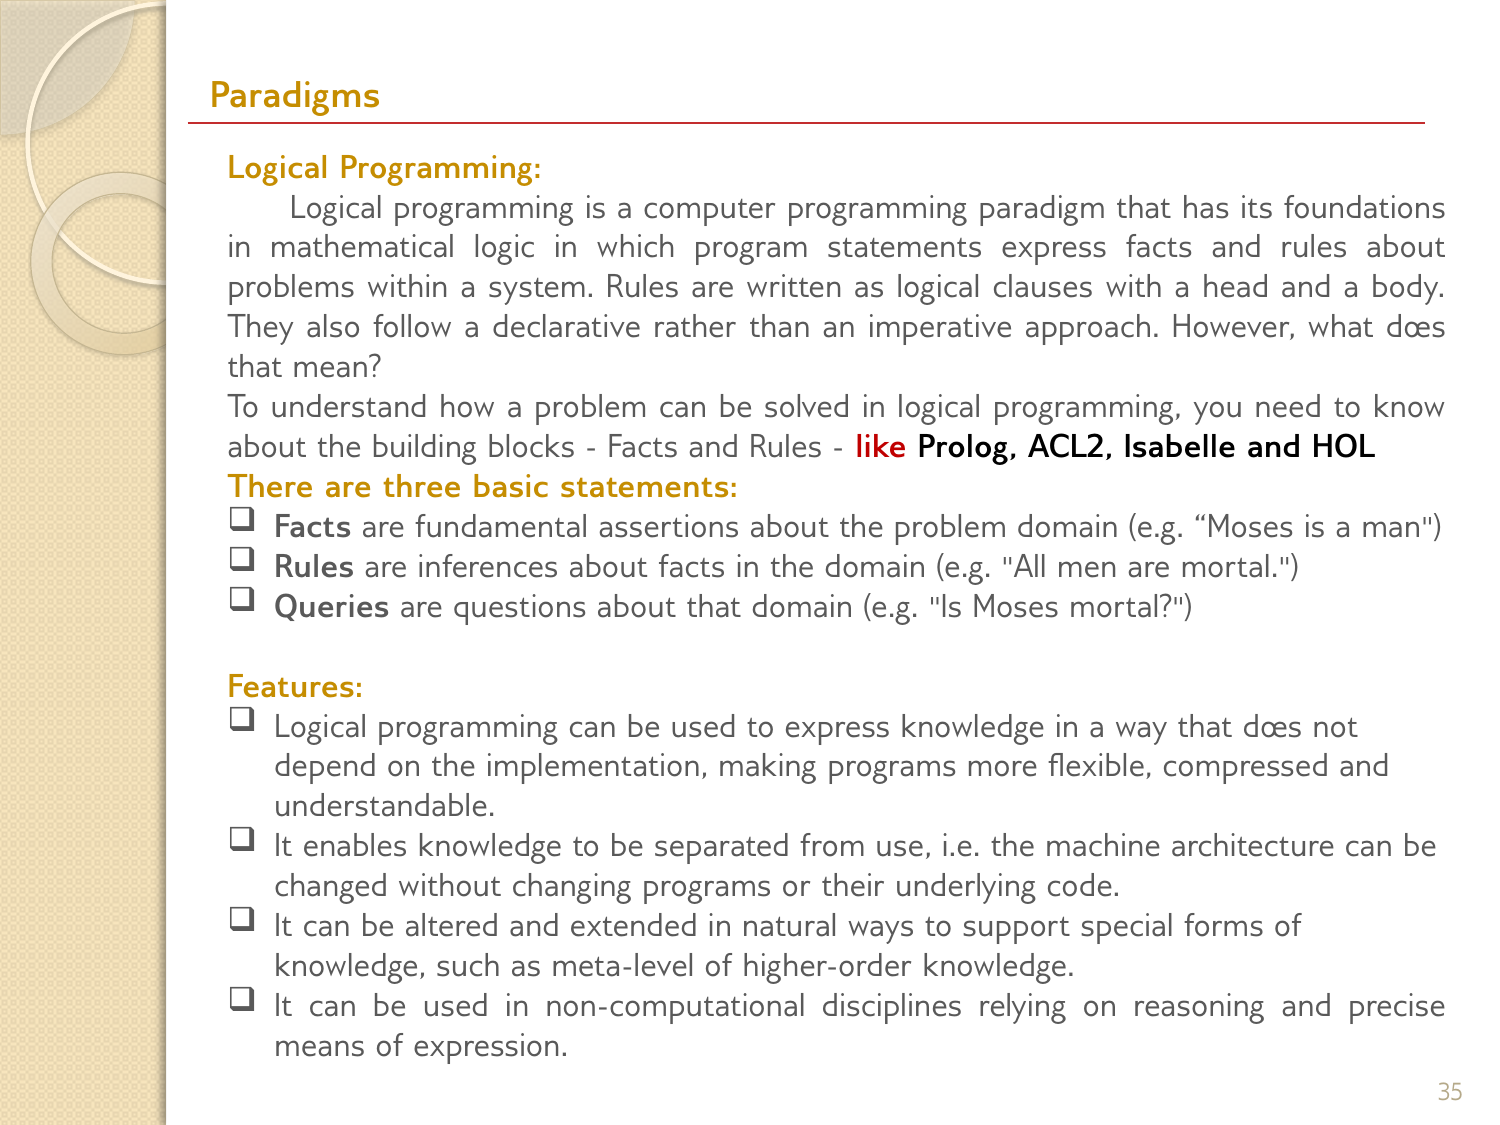

Paradigms
Logical Programming:
      Logical programming is a computer programming paradigm that has its foundations in mathematical logic in which program statements express facts and rules about problems within a system. Rules are written as logical clauses with a head and a body. They also follow a declarative rather than an imperative approach. However, what does that mean?
To understand how a problem can be solved in logical programming, you need to know about the building blocks − Facts and Rules − like Prolog, ACL2, Isabelle and HOL
There are three basic statements:
Facts are fundamental assertions about the problem domain (e.g. “Moses is a man")
Rules are inferences about facts in the domain (e.g. "All men are mortal.")
Queries are questions about that domain (e.g. "Is Moses mortal?")

Features:
Logical programming can be used to express knowledge in a way that does not depend on the implementation, making programs more flexible, compressed and understandable.
It enables knowledge to be separated from use, i.e. the machine architecture can be changed without changing programs or their underlying code.
It can be altered and extended in natural ways to support special forms of knowledge, such as meta-level of higher-order knowledge.
It can be used in non-computational disciplines relying on reasoning and precise means of expression.

35